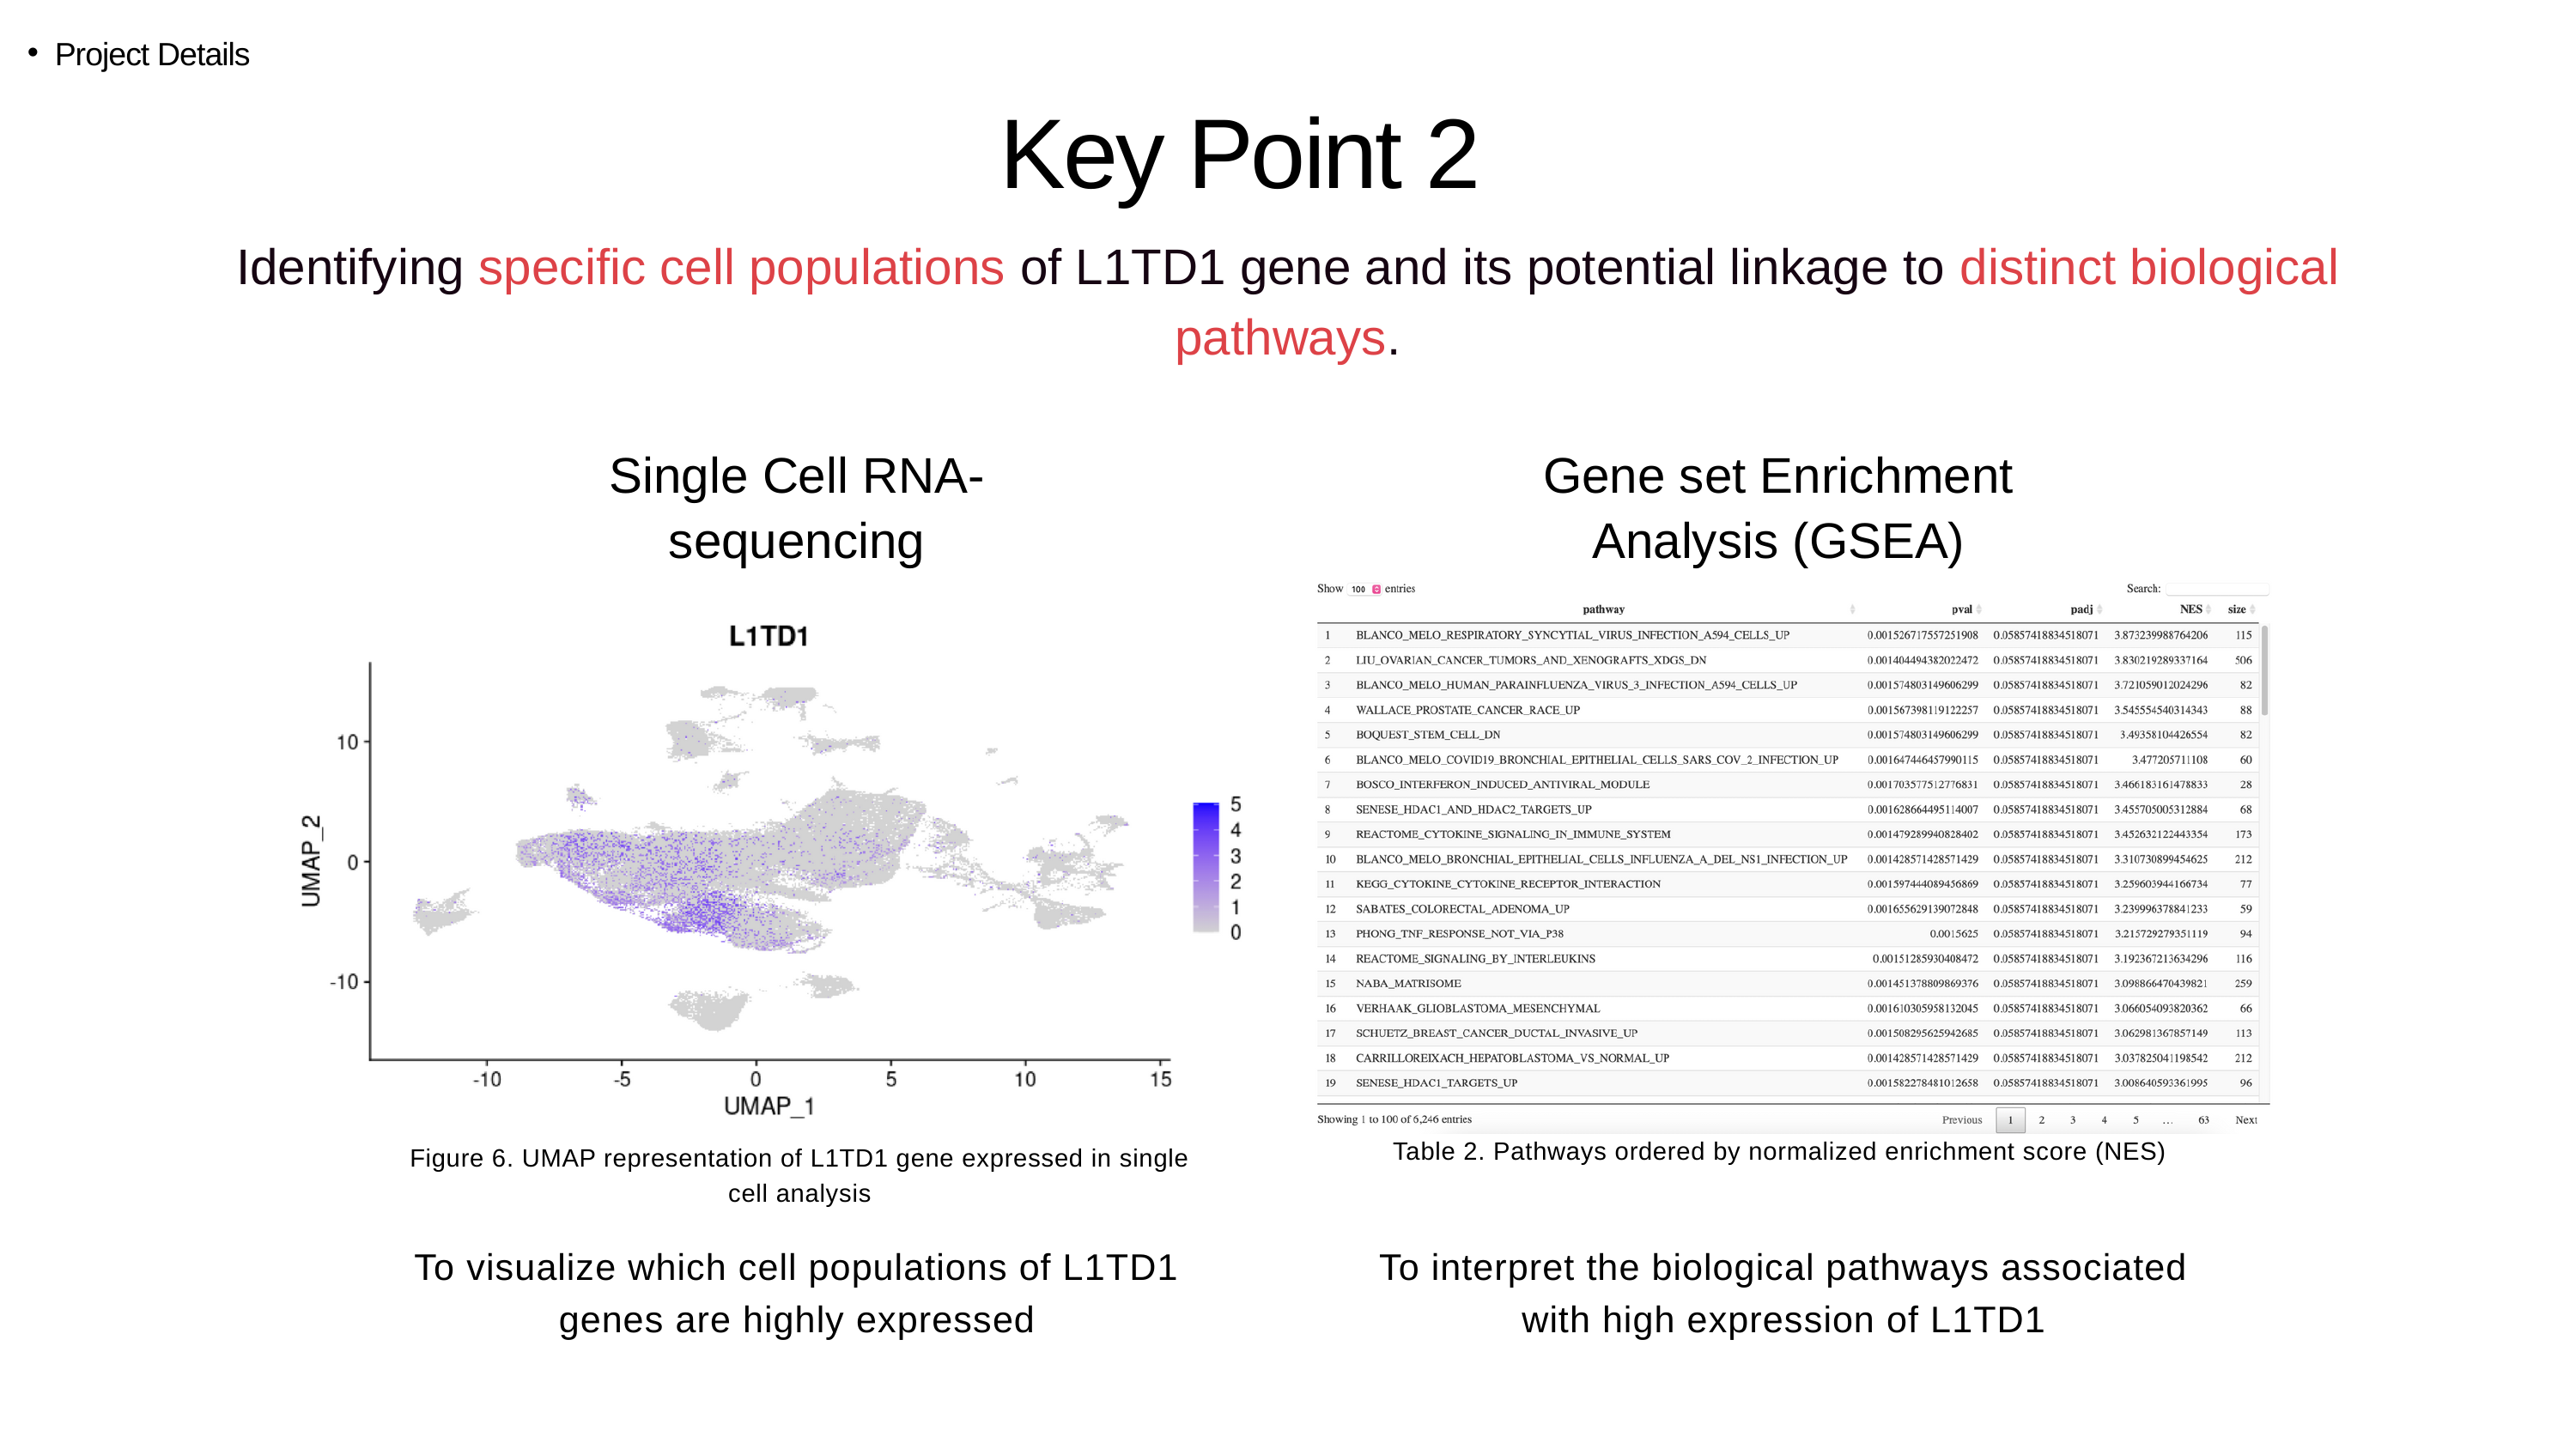

Project Details
Key Point 2
Identifying specific cell populations of L1TD1 gene and its potential linkage to distinct biological pathways.
Single Cell RNA-sequencing
Gene set Enrichment Analysis (GSEA)

Table 2. Pathways ordered by normalized enrichment score (NES)
Figure 6. UMAP representation of L1TD1 gene expressed in single cell analysis
To visualize which cell populations of L1TD1 genes are highly expressed
To interpret the biological pathways associated with high expression of L1TD1